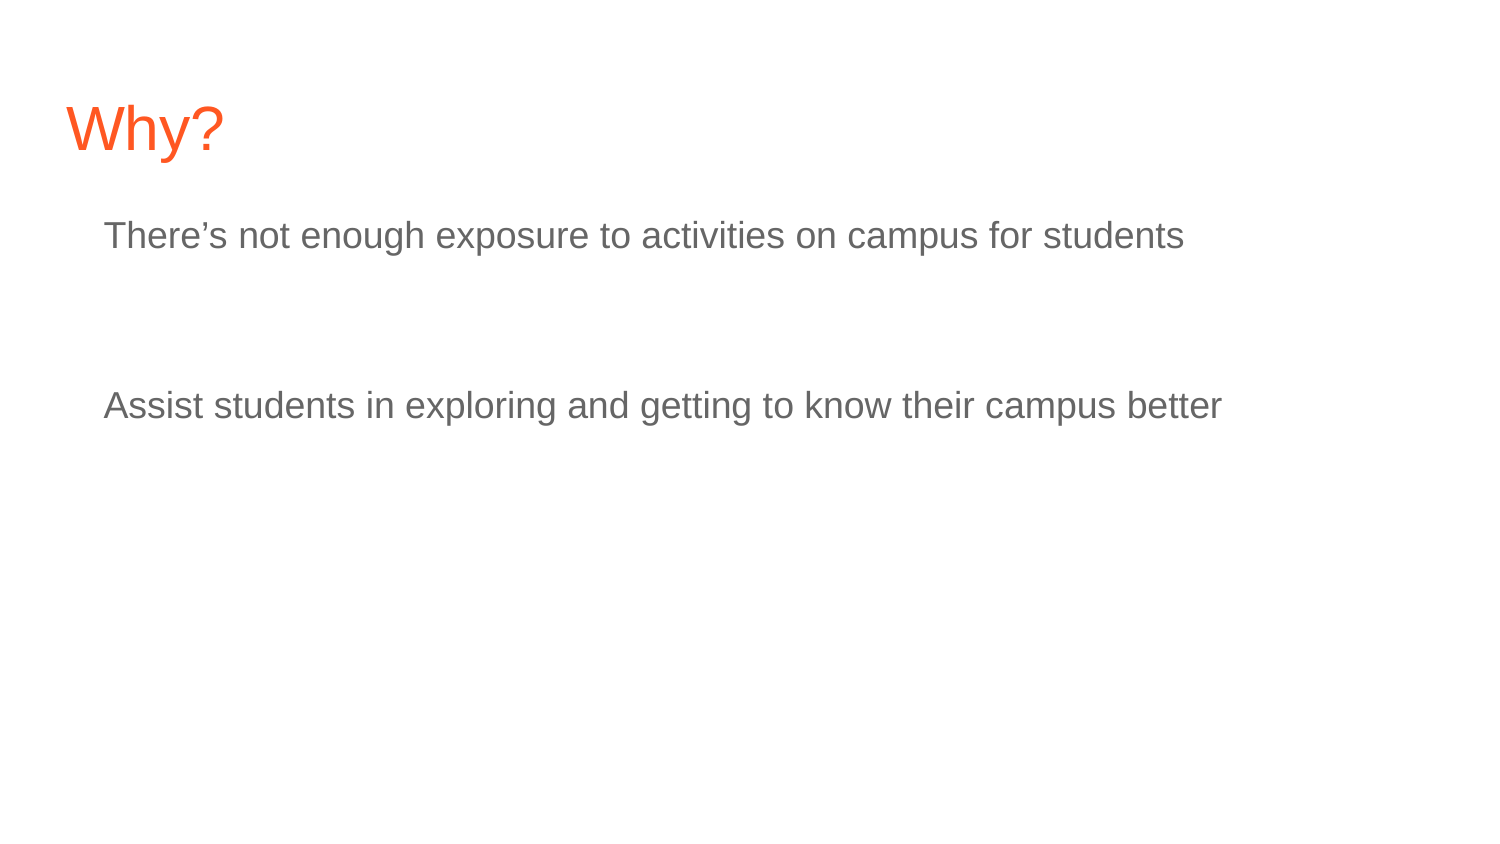

# Why?
There’s not enough exposure to activities on campus for students

Assist students in exploring and getting to know their campus better